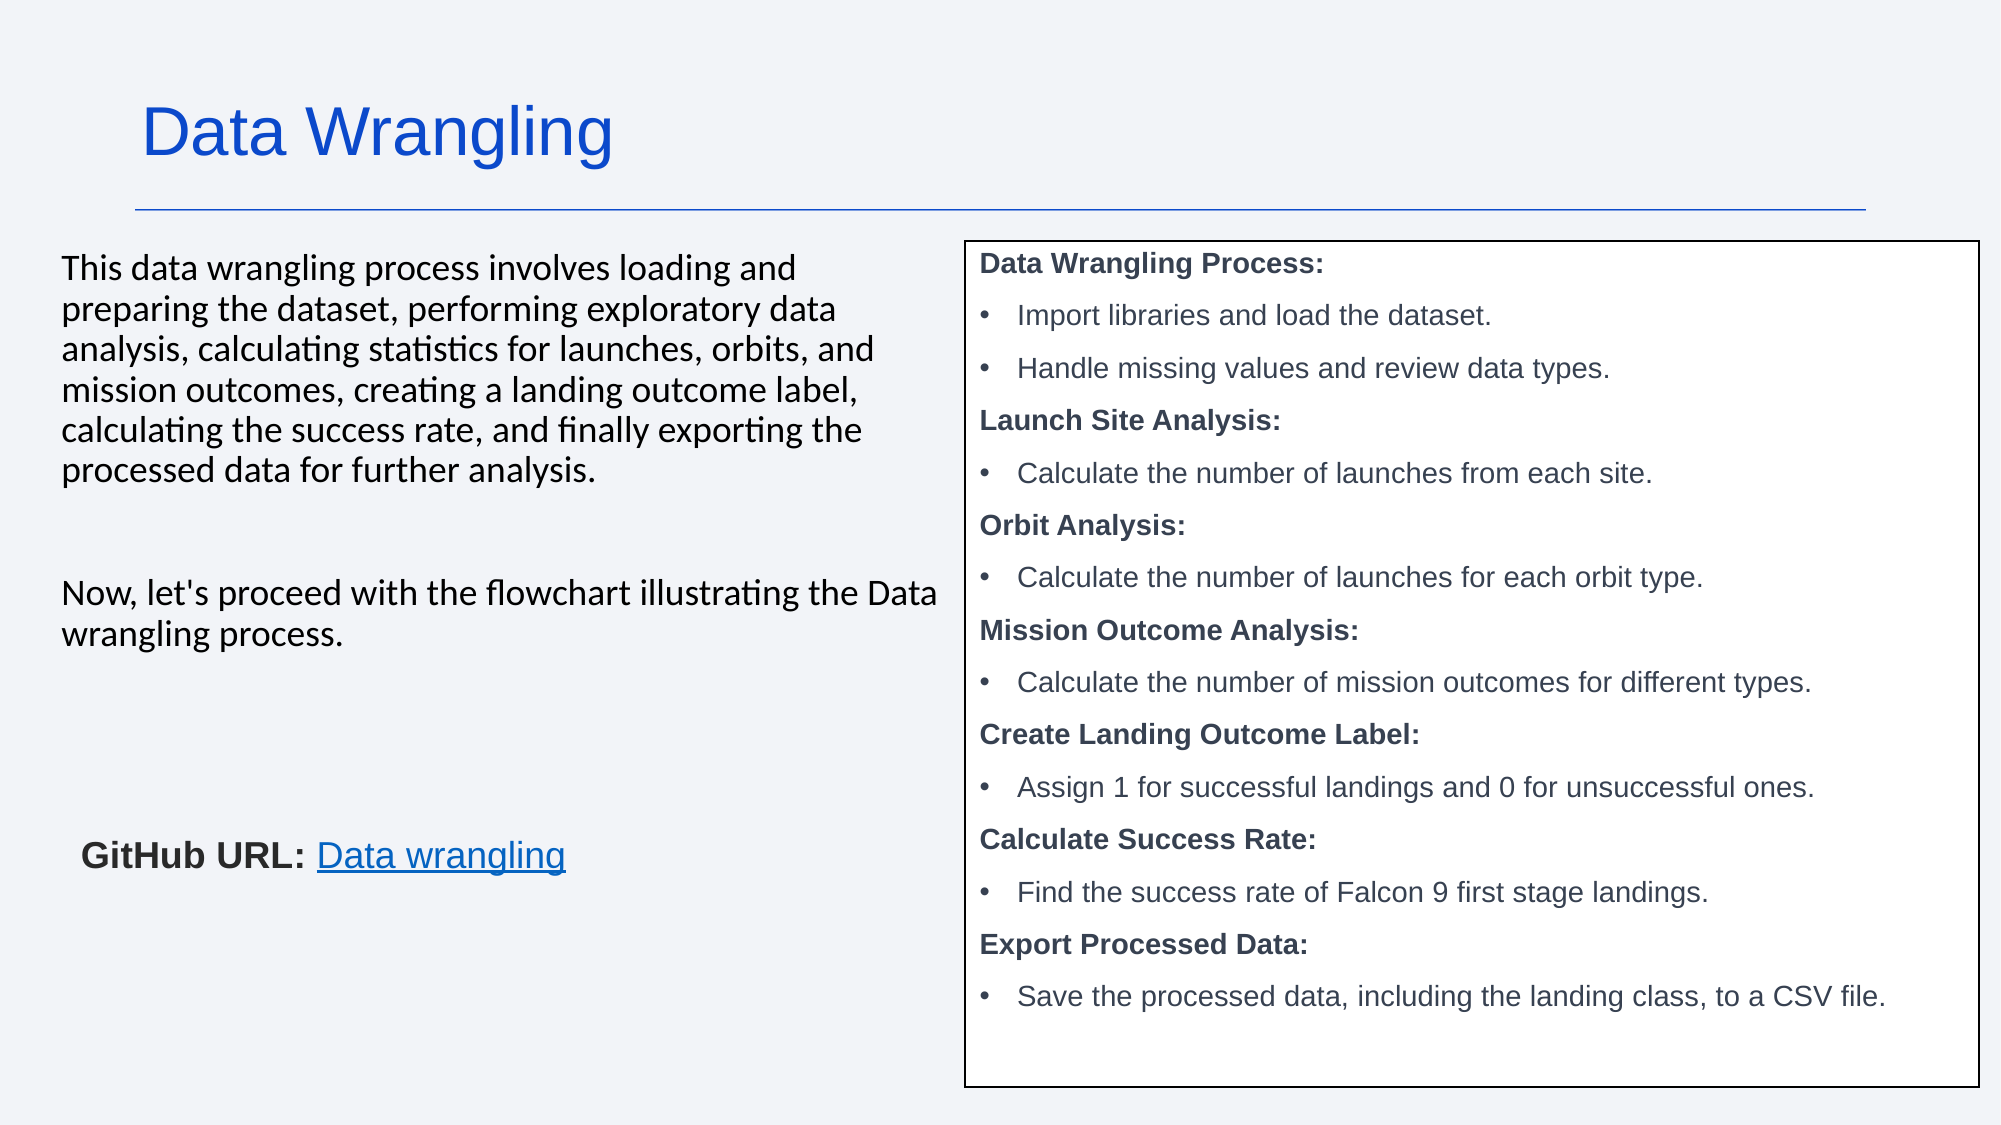

Data Wrangling
This data wrangling process involves loading and preparing the dataset, performing exploratory data analysis, calculating statistics for launches, orbits, and mission outcomes, creating a landing outcome label, calculating the success rate, and finally exporting the processed data for further analysis.

Now, let's proceed with the flowchart illustrating the Data wrangling process.

Data Wrangling Process:
Import libraries and load the dataset.
Handle missing values and review data types.
Launch Site Analysis:
Calculate the number of launches from each site.
Orbit Analysis:
Calculate the number of launches for each orbit type.
Mission Outcome Analysis:
Calculate the number of mission outcomes for different types.
Create Landing Outcome Label:
Assign 1 for successful landings and 0 for unsuccessful ones.
Calculate Success Rate:
Find the success rate of Falcon 9 first stage landings.
Export Processed Data:
Save the processed data, including the landing class, to a CSV file.

GitHub URL: Data wrangling
10